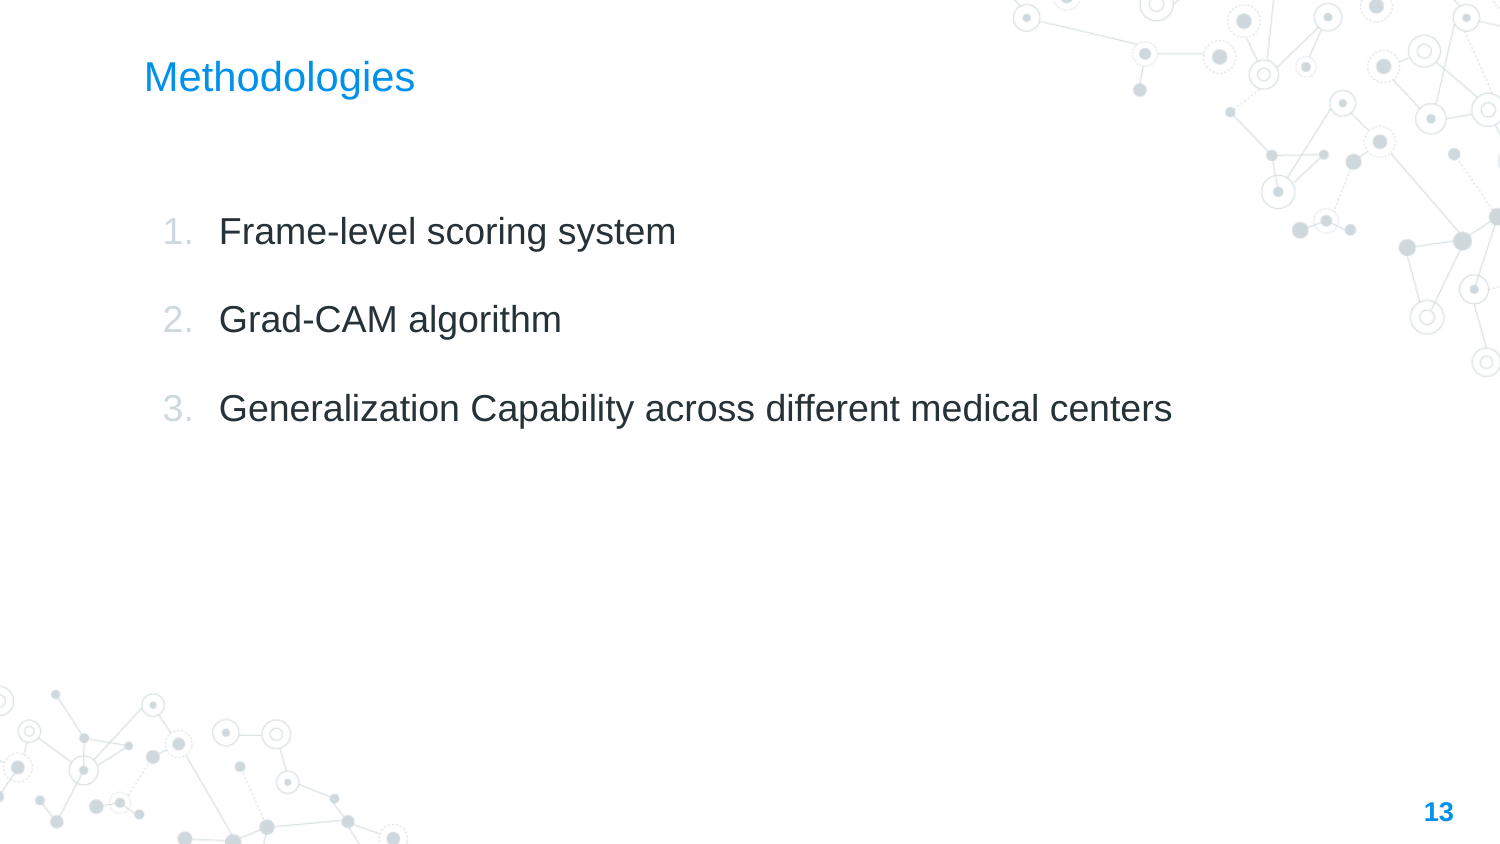

# Methodologies
Frame-level scoring system
Grad-CAM algorithm
Generalization Capability across different medical centers

13